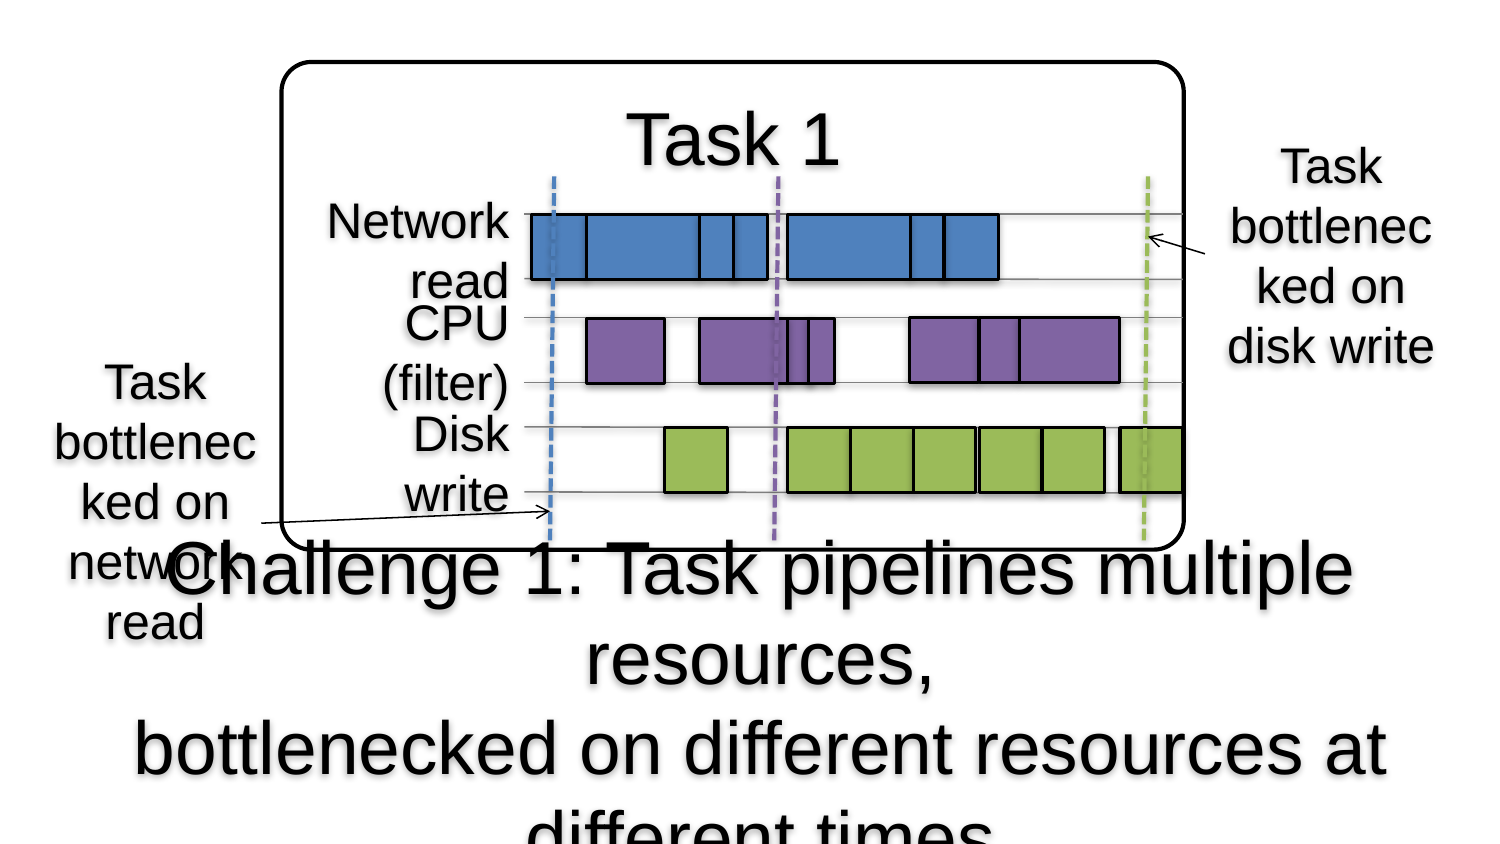

Task 19
Task 1

Network read
Task 18

CPU (filter)

Disk write
Task bottlenecked on disk write
Task bottlenecked on network read
Challenge 1: Task pipelines multiple resources,
bottlenecked on different resources at different times